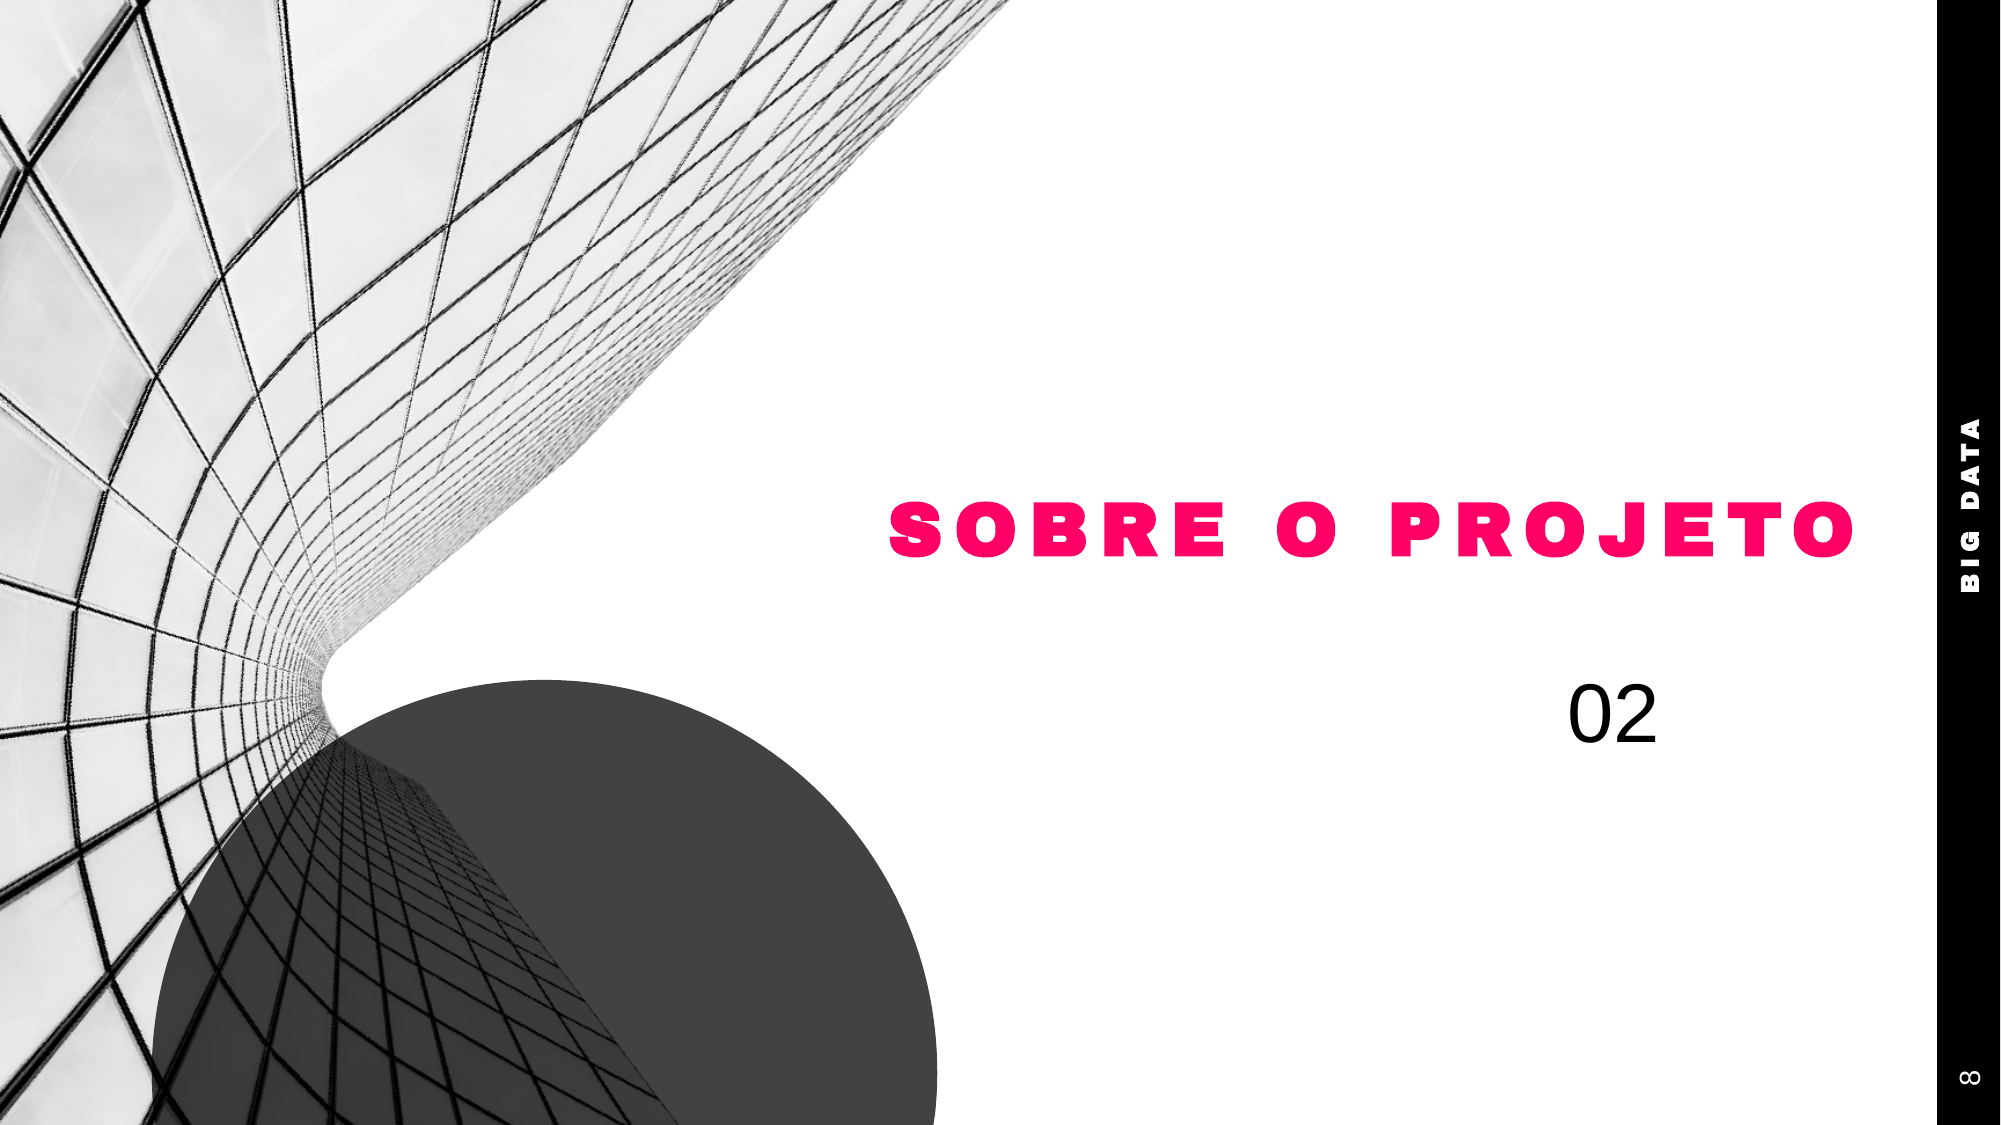

# SOBRE O PROJETO
BIG DATA

02
8